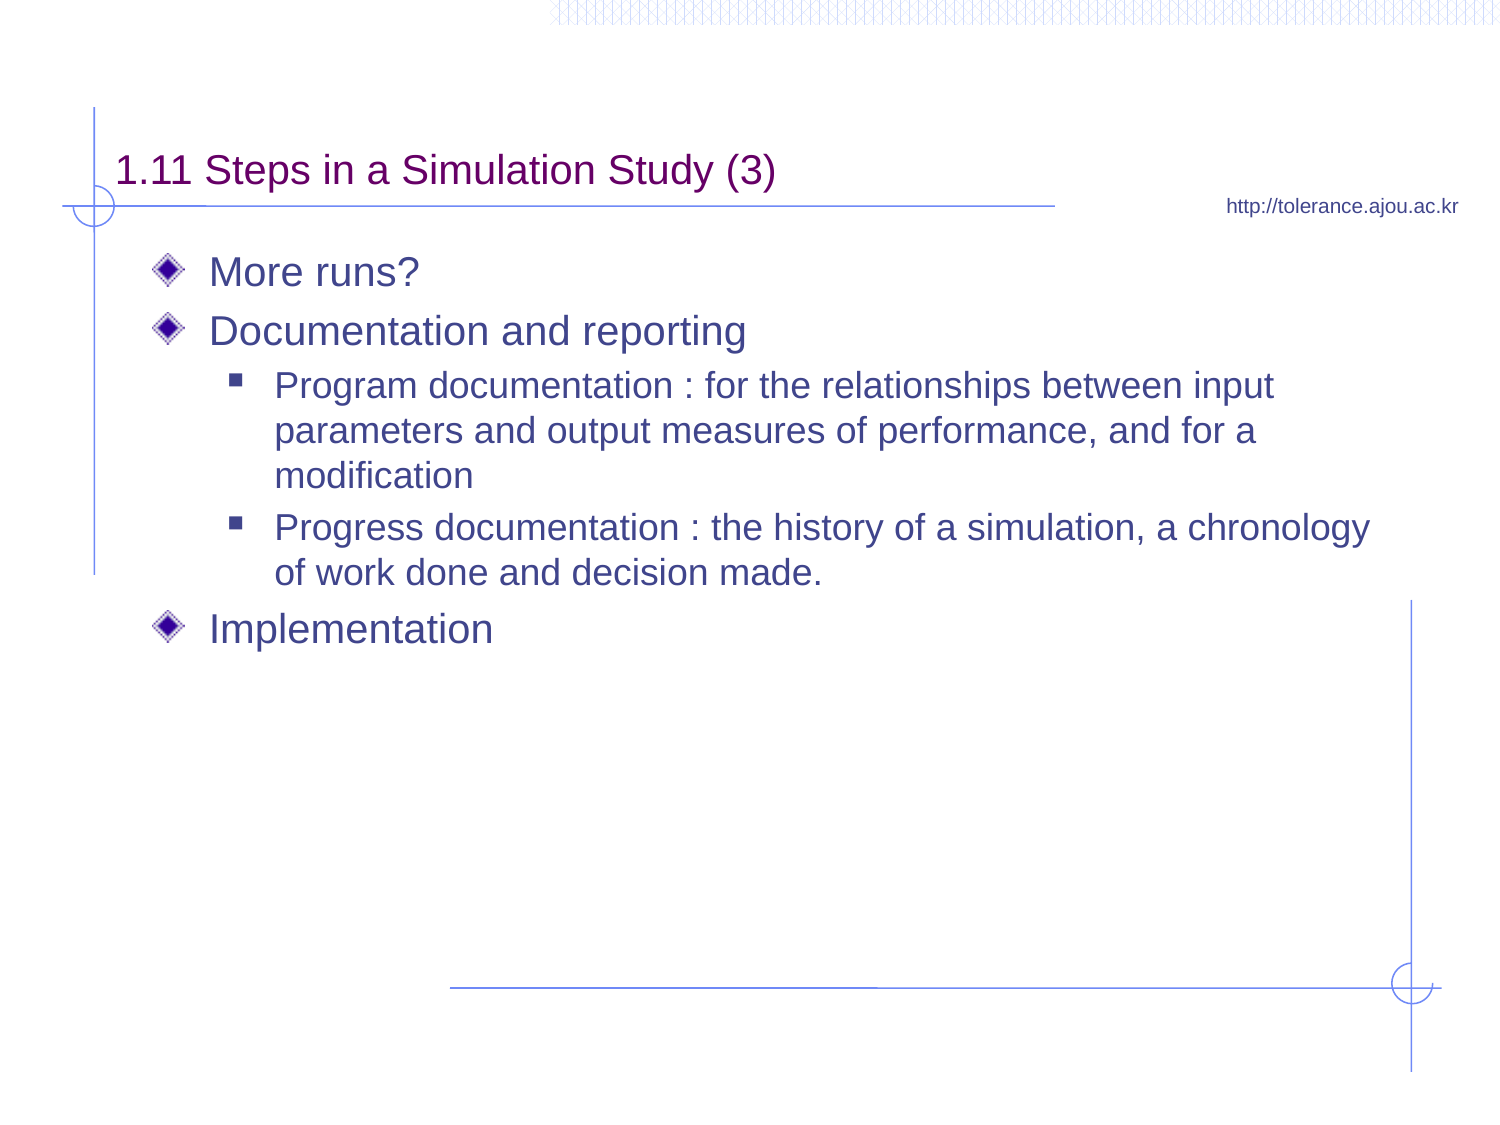

# 1.11 Steps in a Simulation Study (3)
More runs?
Documentation and reporting
Program documentation : for the relationships between input parameters and output measures of performance, and for a modification
Progress documentation : the history of a simulation, a chronology of work done and decision made.
Implementation